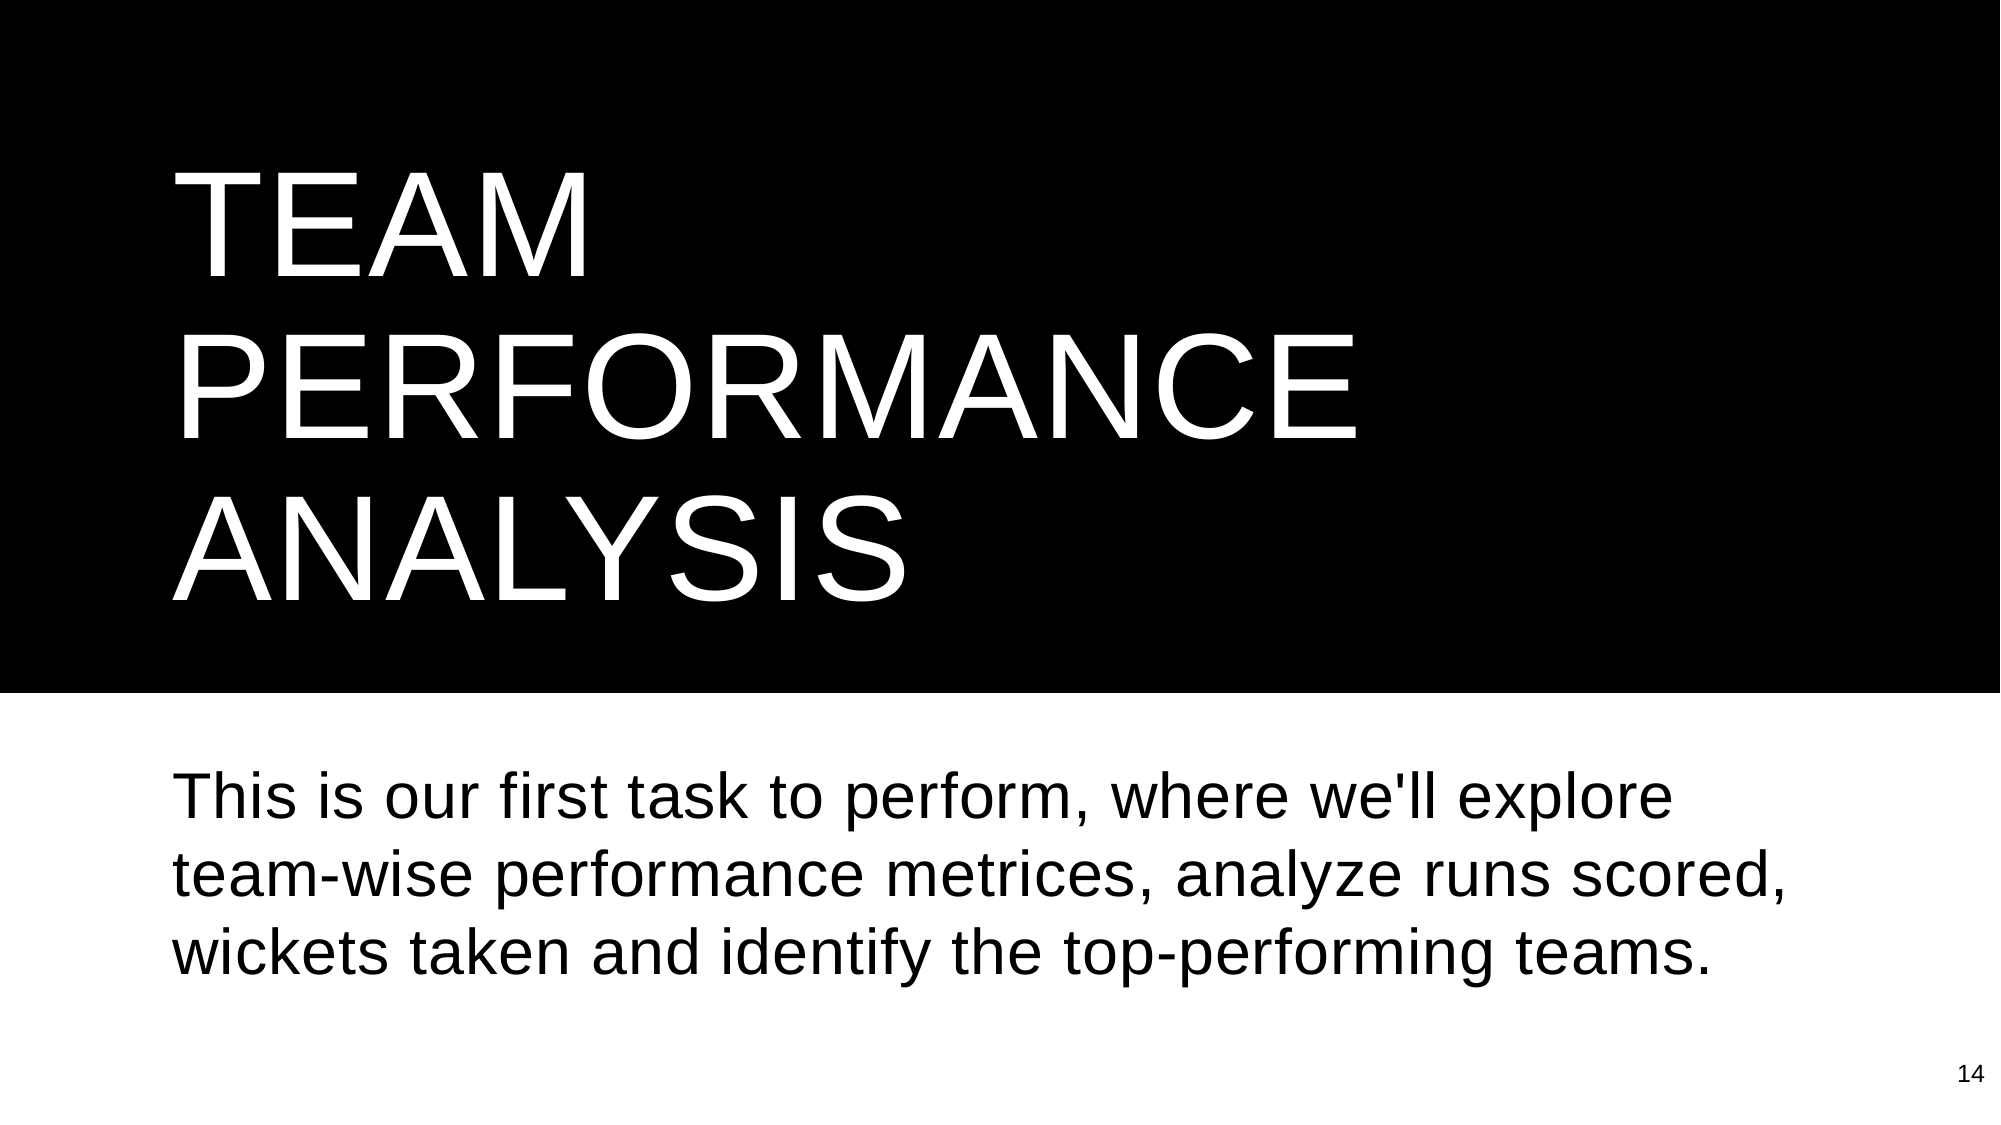

# Team performance analysis
This is our first task to perform, where we'll explore team-wise performance metrices, analyze runs scored, wickets taken and identify the top-performing teams.
14